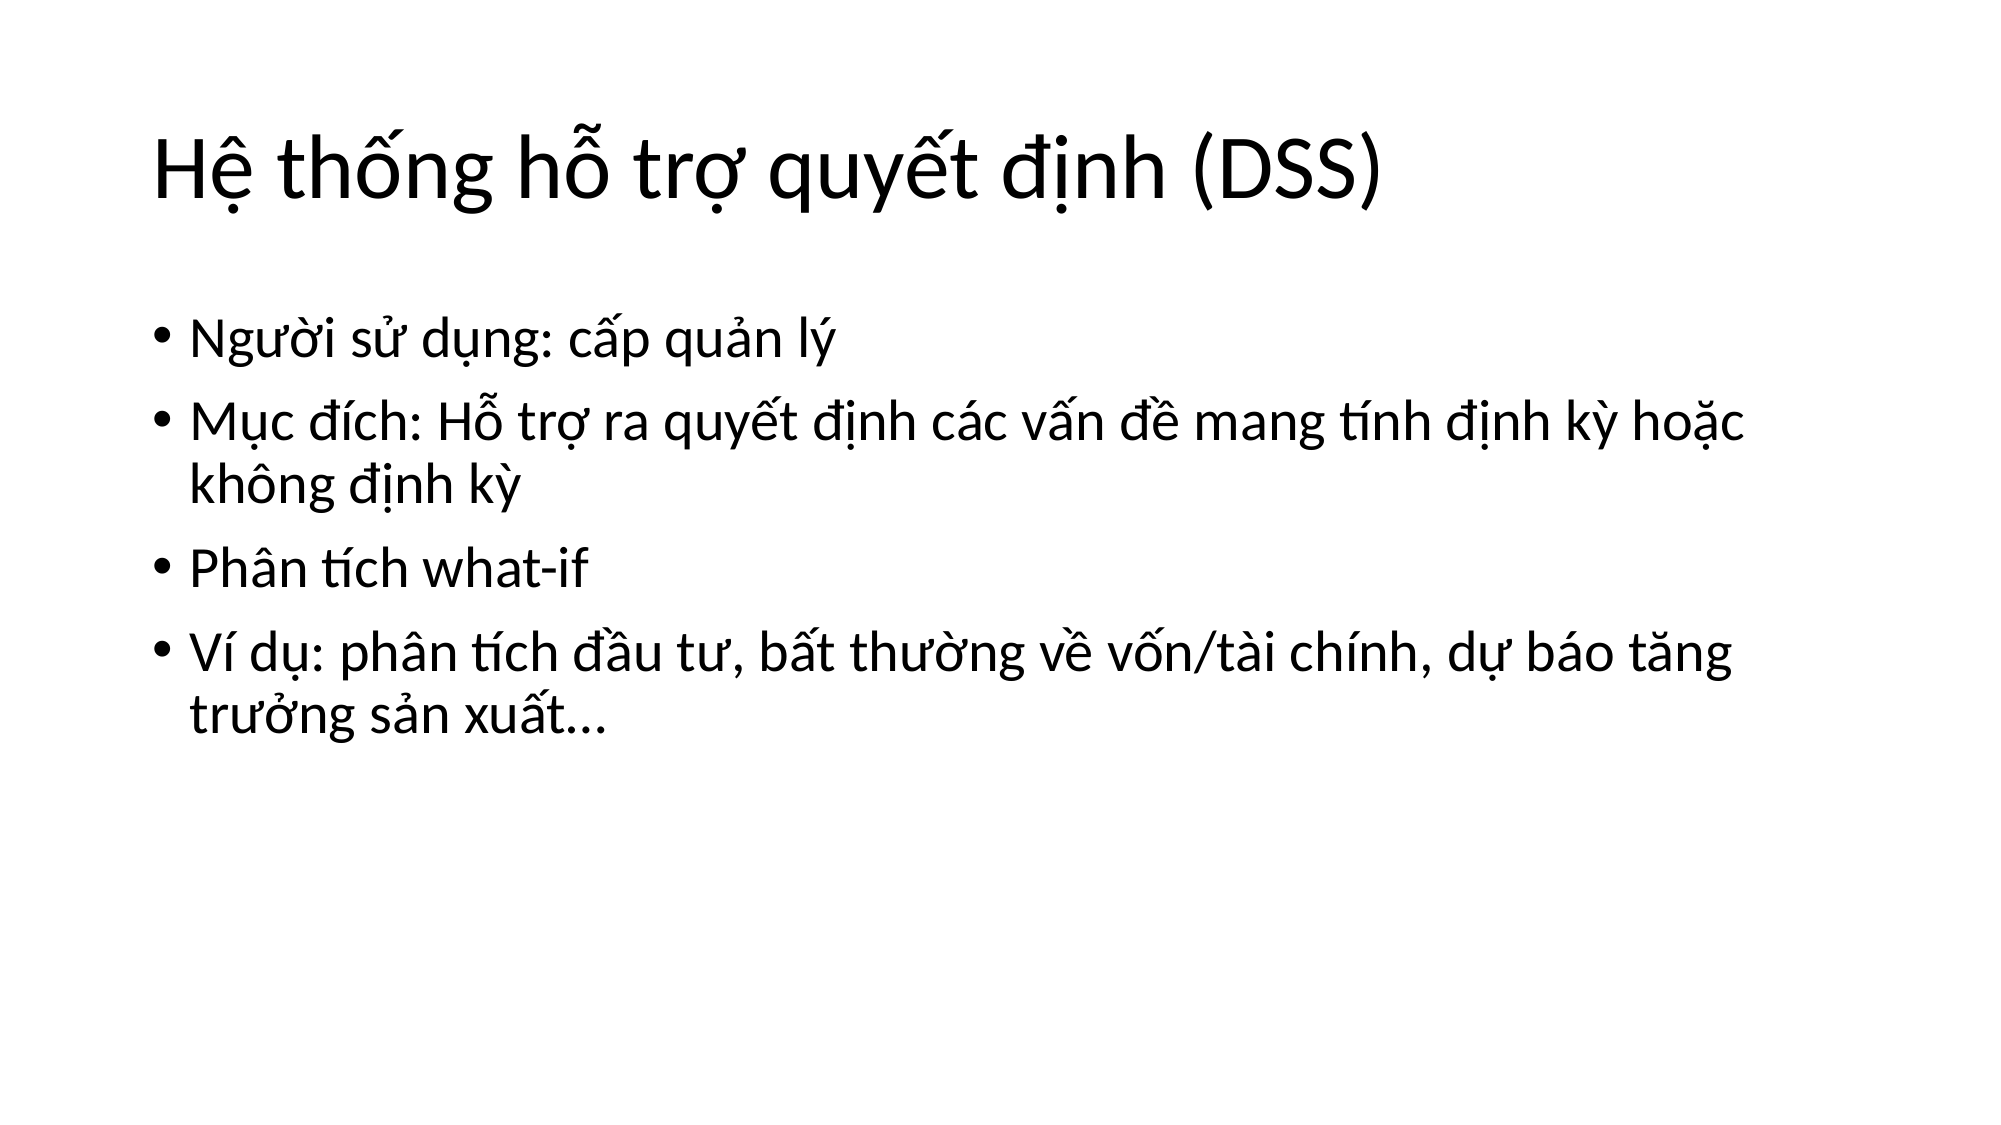

# Hệ thống hỗ trợ quyết định (DSS)
Người sử dụng: cấp quản lý
Mục đích: Hỗ trợ ra quyết định các vấn đề mang tính định kỳ hoặc không định kỳ
Phân tích what-if
Ví dụ: phân tích đầu tư, bất thường về vốn/tài chính, dự báo tăng trưởng sản xuất…